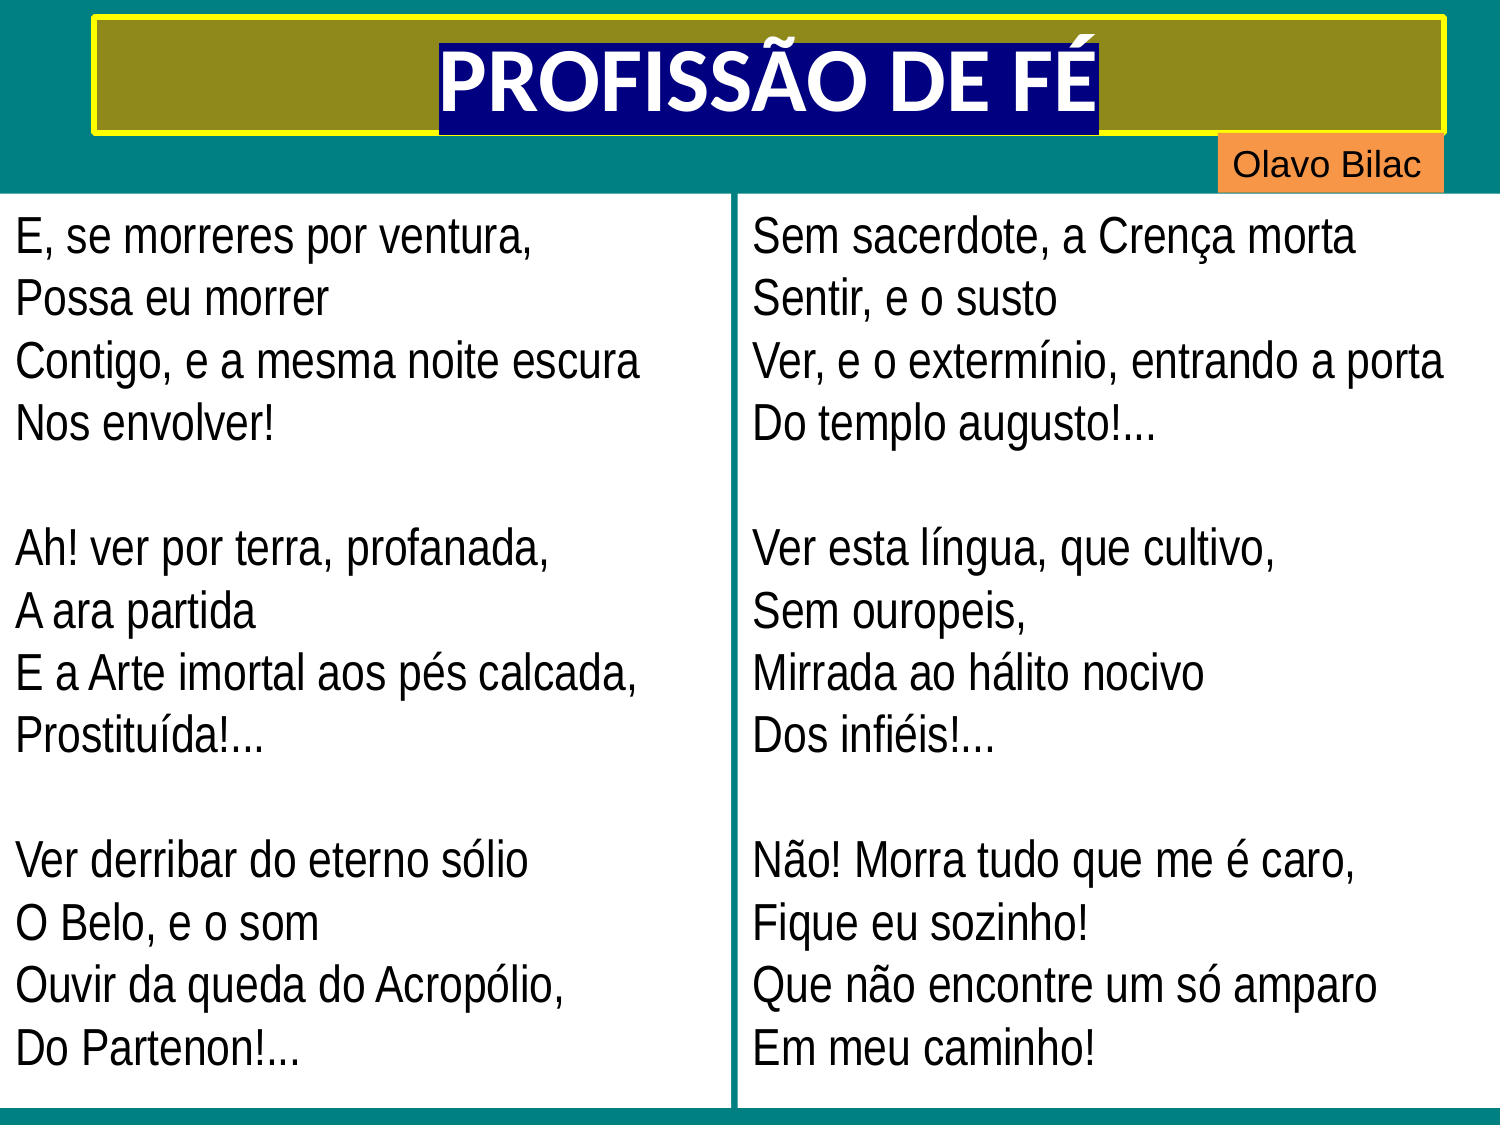

# PROFISSÃO DE FÉ
Olavo Bilac
E, se morreres por ventura,
Possa eu morrer
Contigo, e a mesma noite escura
Nos envolver!

Ah! ver por terra, profanada,
A ara partida
E a Arte imortal aos pés calcada,
Prostituída!...

Ver derribar do eterno sólio
O Belo, e o som
Ouvir da queda do Acropólio,
Do Partenon!...

Sem sacerdote, a Crença morta
Sentir, e o susto
Ver, e o extermínio, entrando a porta
Do templo augusto!...

Ver esta língua, que cultivo,
Sem ouropeis,
Mirrada ao hálito nocivo
Dos infiéis!...

Não! Morra tudo que me é caro,
Fique eu sozinho!
Que não encontre um só amparo
Em meu caminho!